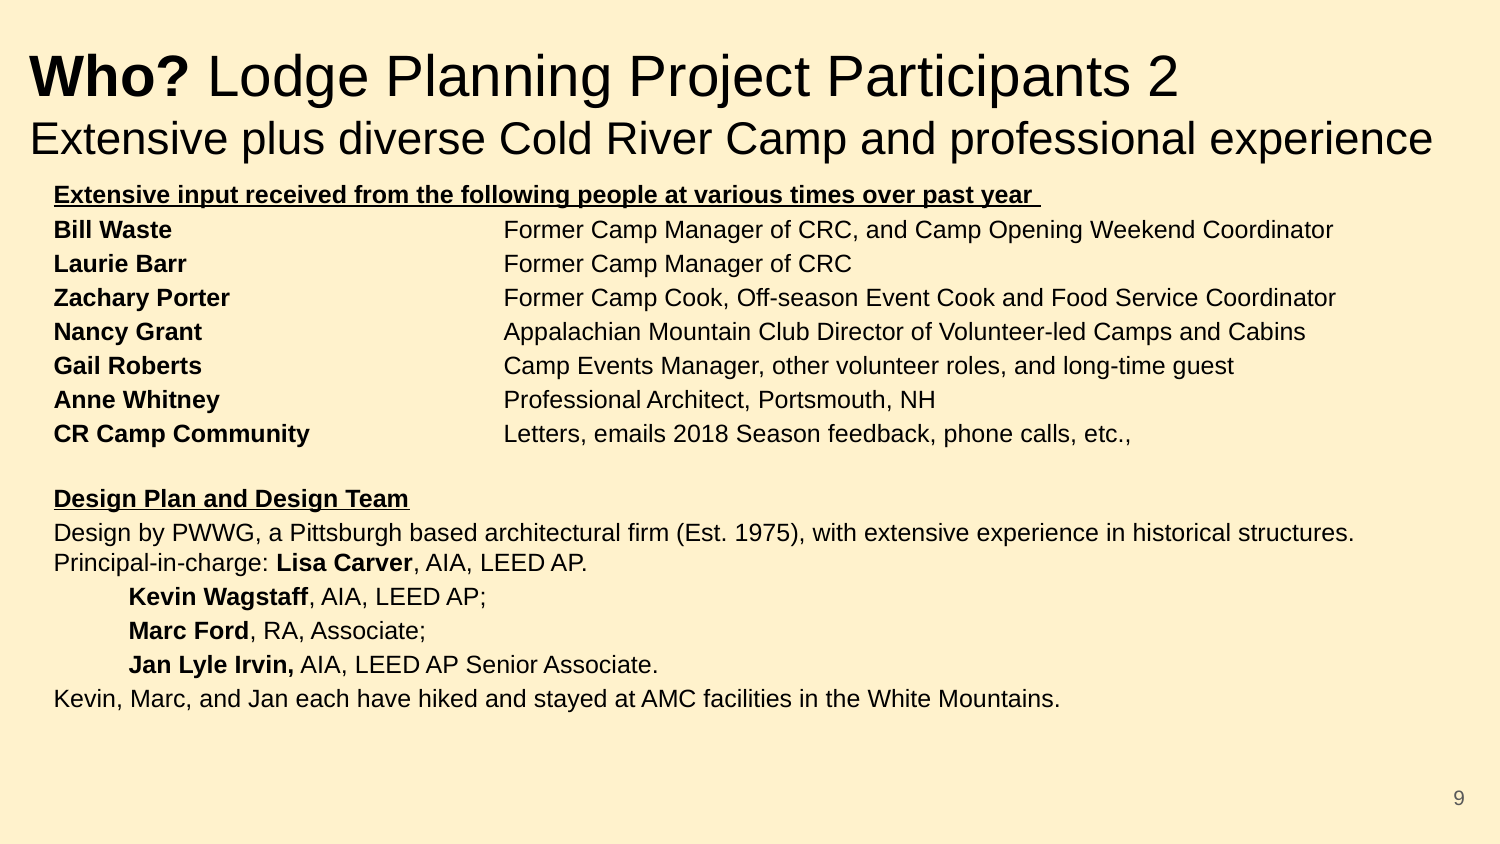

# Who? Lodge Planning Project Participants 2
Extensive plus diverse Cold River Camp and professional experience
Extensive input received from the following people at various times over past year
Bill Waste 			Former Camp Manager of CRC, and Camp Opening Weekend Coordinator
Laurie Barr 			Former Camp Manager of CRC
Zachary Porter		Former Camp Cook, Off-season Event Cook and Food Service Coordinator
Nancy Grant 		Appalachian Mountain Club Director of Volunteer-led Camps and Cabins
Gail Roberts 		Camp Events Manager, other volunteer roles, and long-time guest
Anne Whitney 		Professional Architect, Portsmouth, NH
CR Camp Community		Letters, emails 2018 Season feedback, phone calls, etc.,
Design Plan and Design Team
Design by PWWG, a Pittsburgh based architectural firm (Est. 1975), with extensive experience in historical structures. Principal-in-charge: Lisa Carver, AIA, LEED AP.
Kevin Wagstaff, AIA, LEED AP;
Marc Ford, RA, Associate;
Jan Lyle Irvin, AIA, LEED AP Senior Associate.
Kevin, Marc, and Jan each have hiked and stayed at AMC facilities in the White Mountains.

9